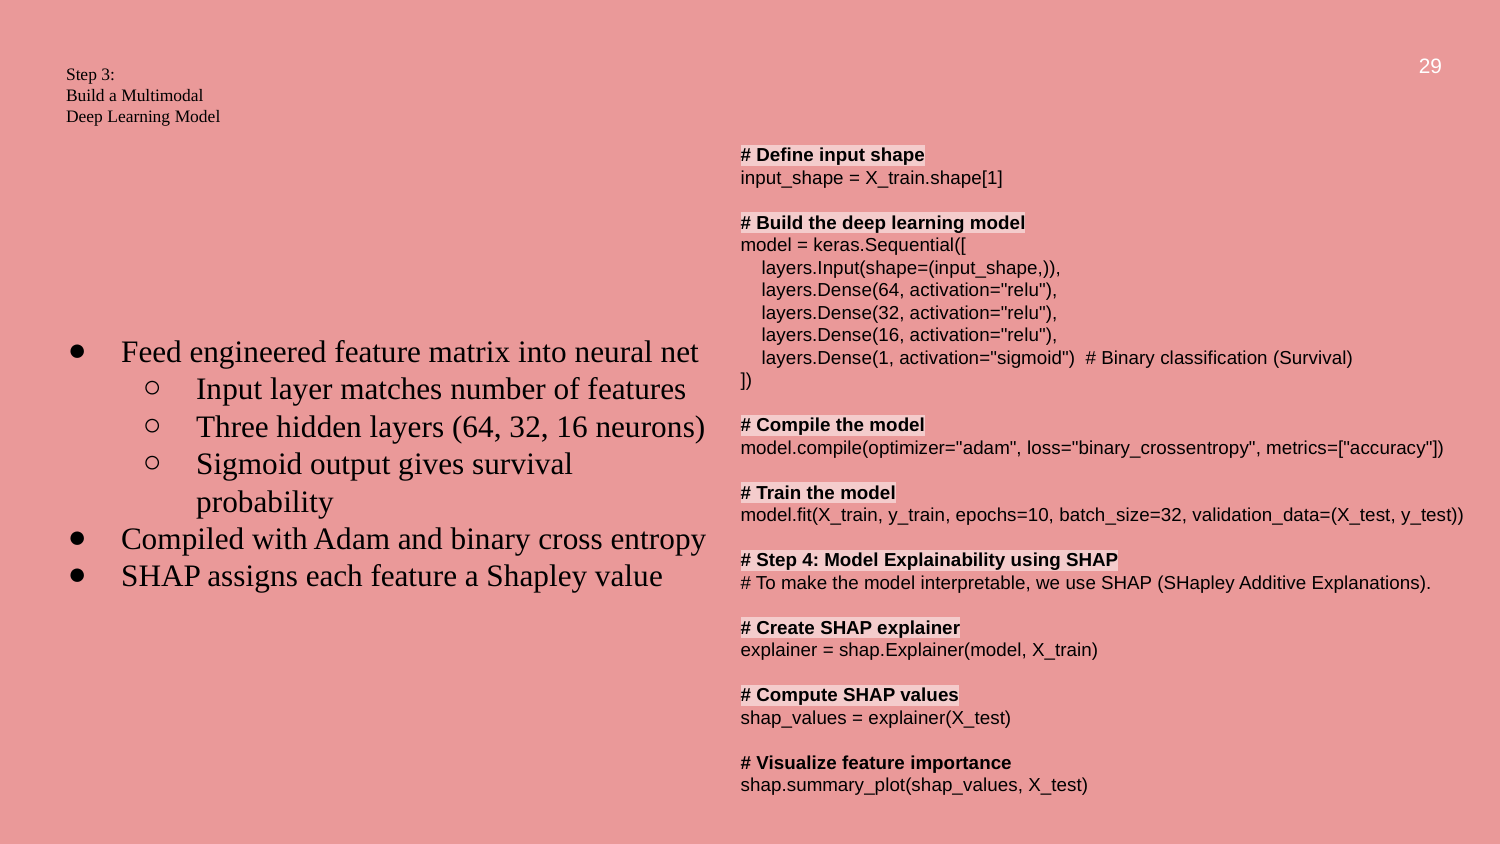

29
# Step 3:
Build a Multimodal
Deep Learning Model

# Define input shape
input_shape = X_train.shape[1]

# Build the deep learning model
model = keras.Sequential([
    layers.Input(shape=(input_shape,)),
    layers.Dense(64, activation="relu"),
    layers.Dense(32, activation="relu"),
    layers.Dense(16, activation="relu"),
    layers.Dense(1, activation="sigmoid")  # Binary classification (Survival)
])

# Compile the model
model.compile(optimizer="adam", loss="binary_crossentropy", metrics=["accuracy"])

# Train the model
model.fit(X_train, y_train, epochs=10, batch_size=32, validation_data=(X_test, y_test))

# Step 4: Model Explainability using SHAP
# To make the model interpretable, we use SHAP (SHapley Additive Explanations).

# Create SHAP explainer
explainer = shap.Explainer(model, X_train)

# Compute SHAP values
shap_values = explainer(X_test)

# Visualize feature importance
shap.summary_plot(shap_values, X_test)
Feed engineered feature matrix into neural net
Input layer matches number of features
Three hidden layers (64, 32, 16 neurons)
Sigmoid output gives survival probability
Compiled with Adam and binary cross entropy
SHAP assigns each feature a Shapley value